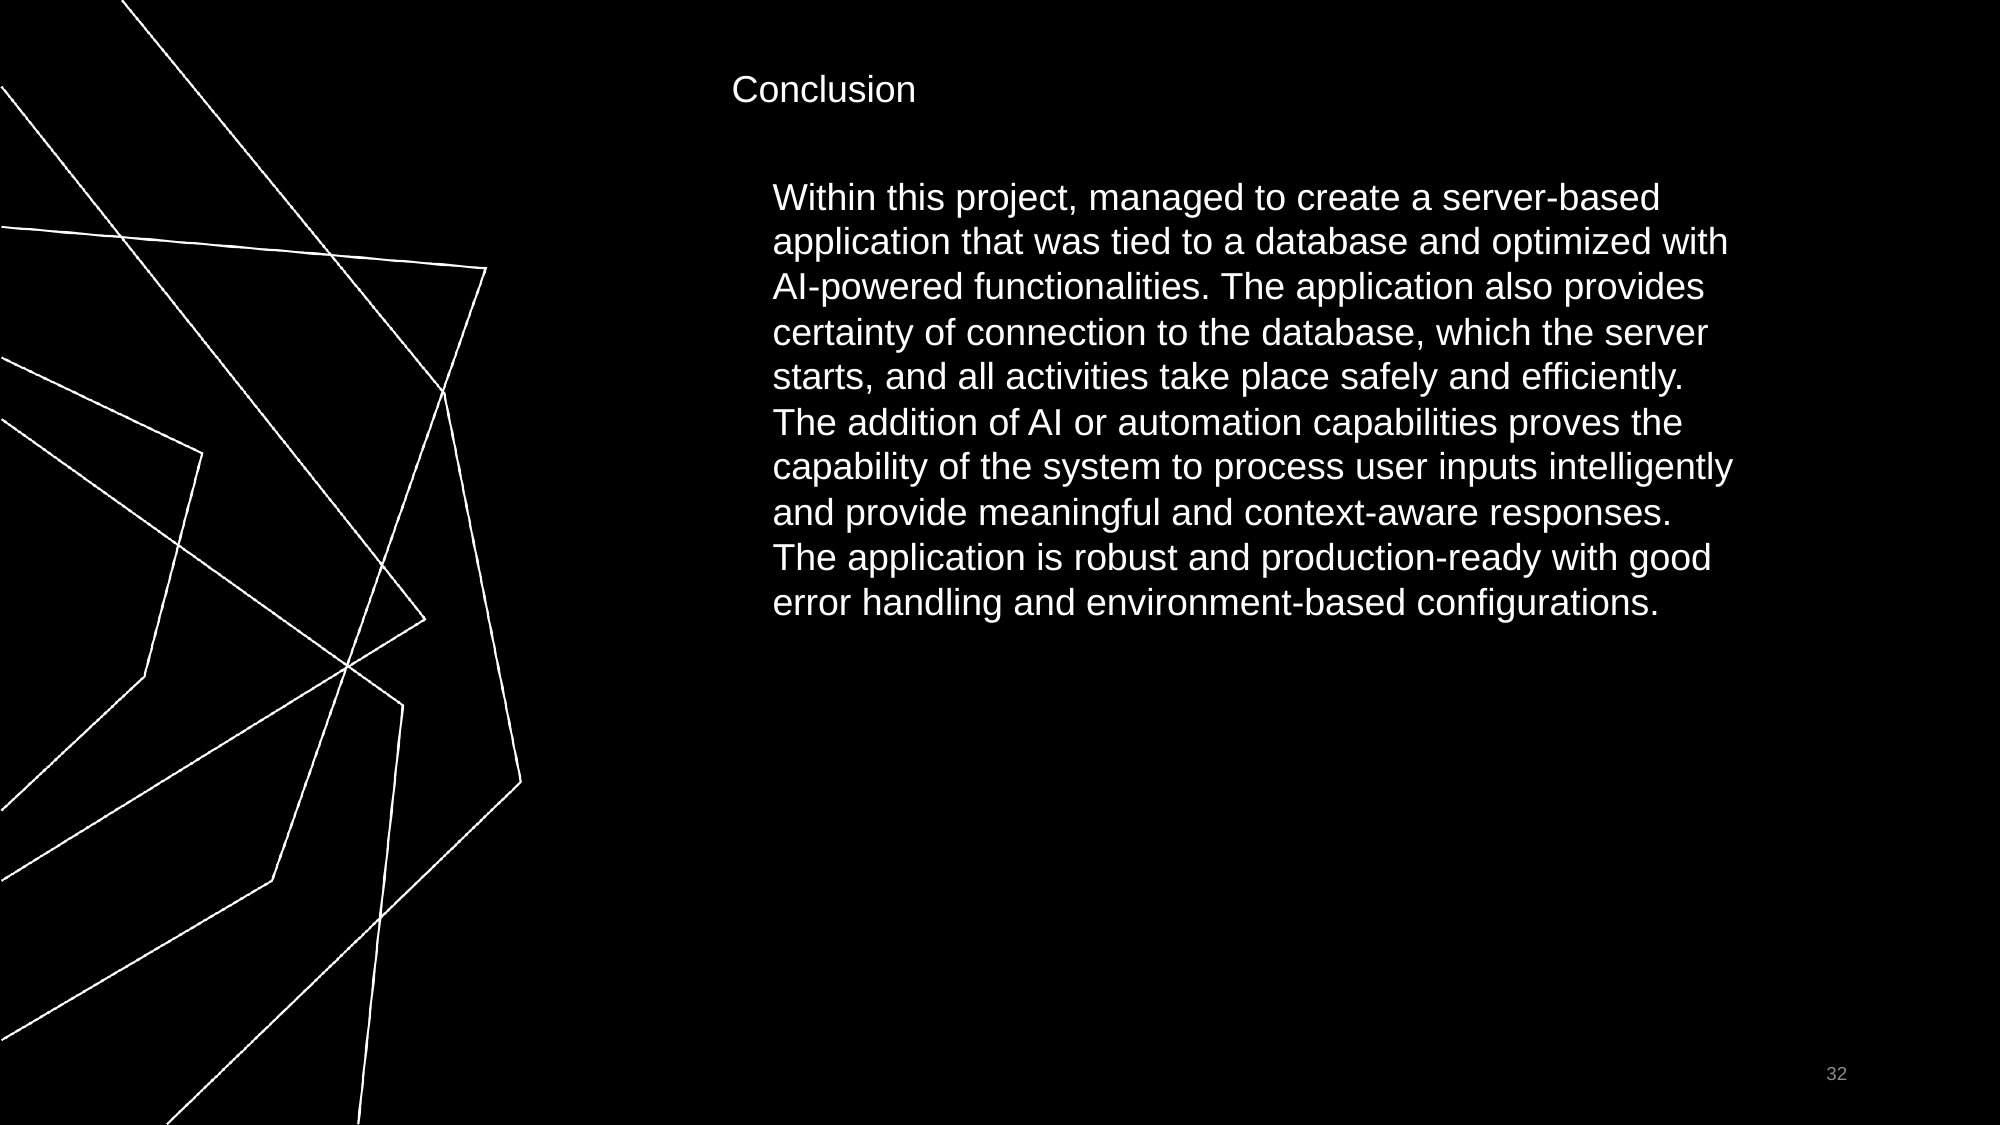

Conclusion
Within this project, managed to create a server-based application that was tied to a database and optimized with AI-powered functionalities. The application also provides certainty of connection to the database, which the server starts, and all activities take place safely and efficiently. The addition of AI or automation capabilities proves the capability of the system to process user inputs intelligently and provide meaningful and context-aware responses. The application is robust and production-ready with good error handling and environment-based configurations.
32